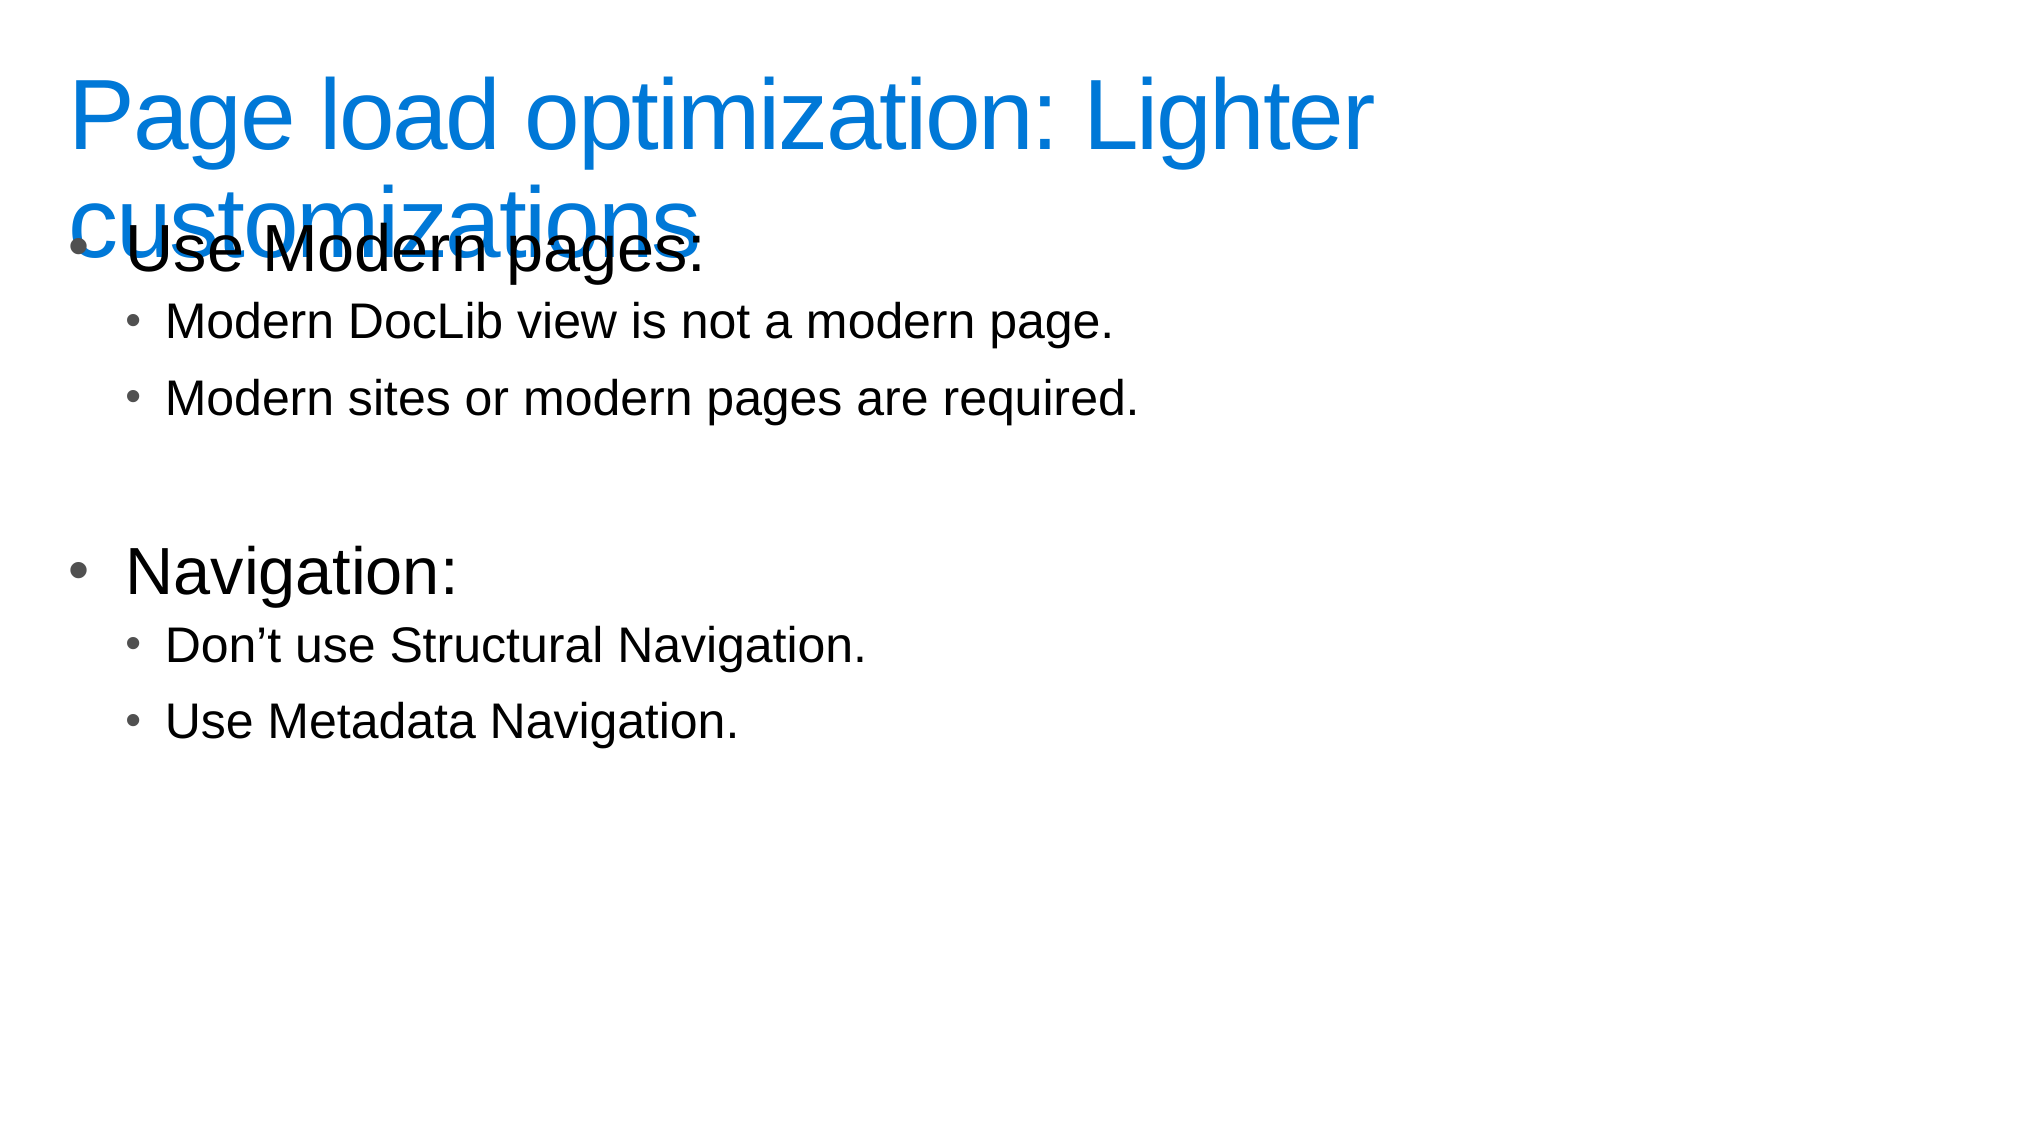

# Page load optimization: Lighter customizations
Use Modern pages:
Modern DocLib view is not a modern page.
Modern sites or modern pages are required.

Navigation:
Don’t use Structural Navigation.
Use Metadata Navigation.